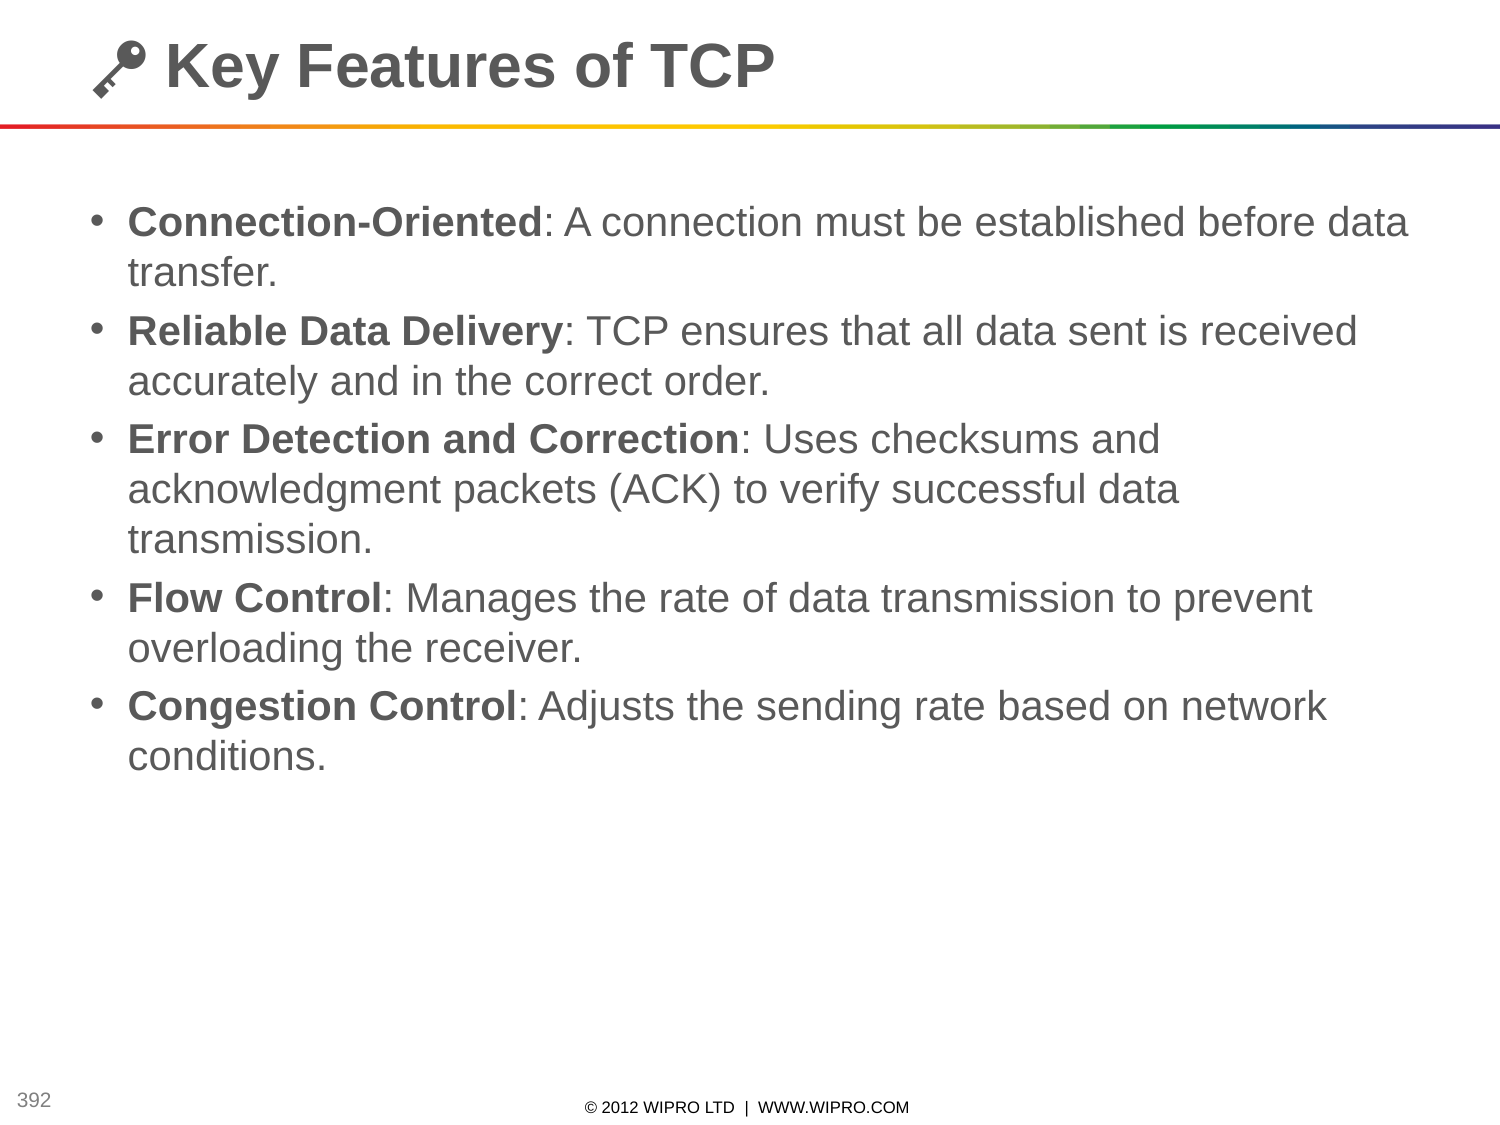

# 🔑 Key Features of TCP
Connection-Oriented: A connection must be established before data transfer.
Reliable Data Delivery: TCP ensures that all data sent is received accurately and in the correct order.
Error Detection and Correction: Uses checksums and acknowledgment packets (ACK) to verify successful data transmission.
Flow Control: Manages the rate of data transmission to prevent overloading the receiver.
Congestion Control: Adjusts the sending rate based on network conditions.